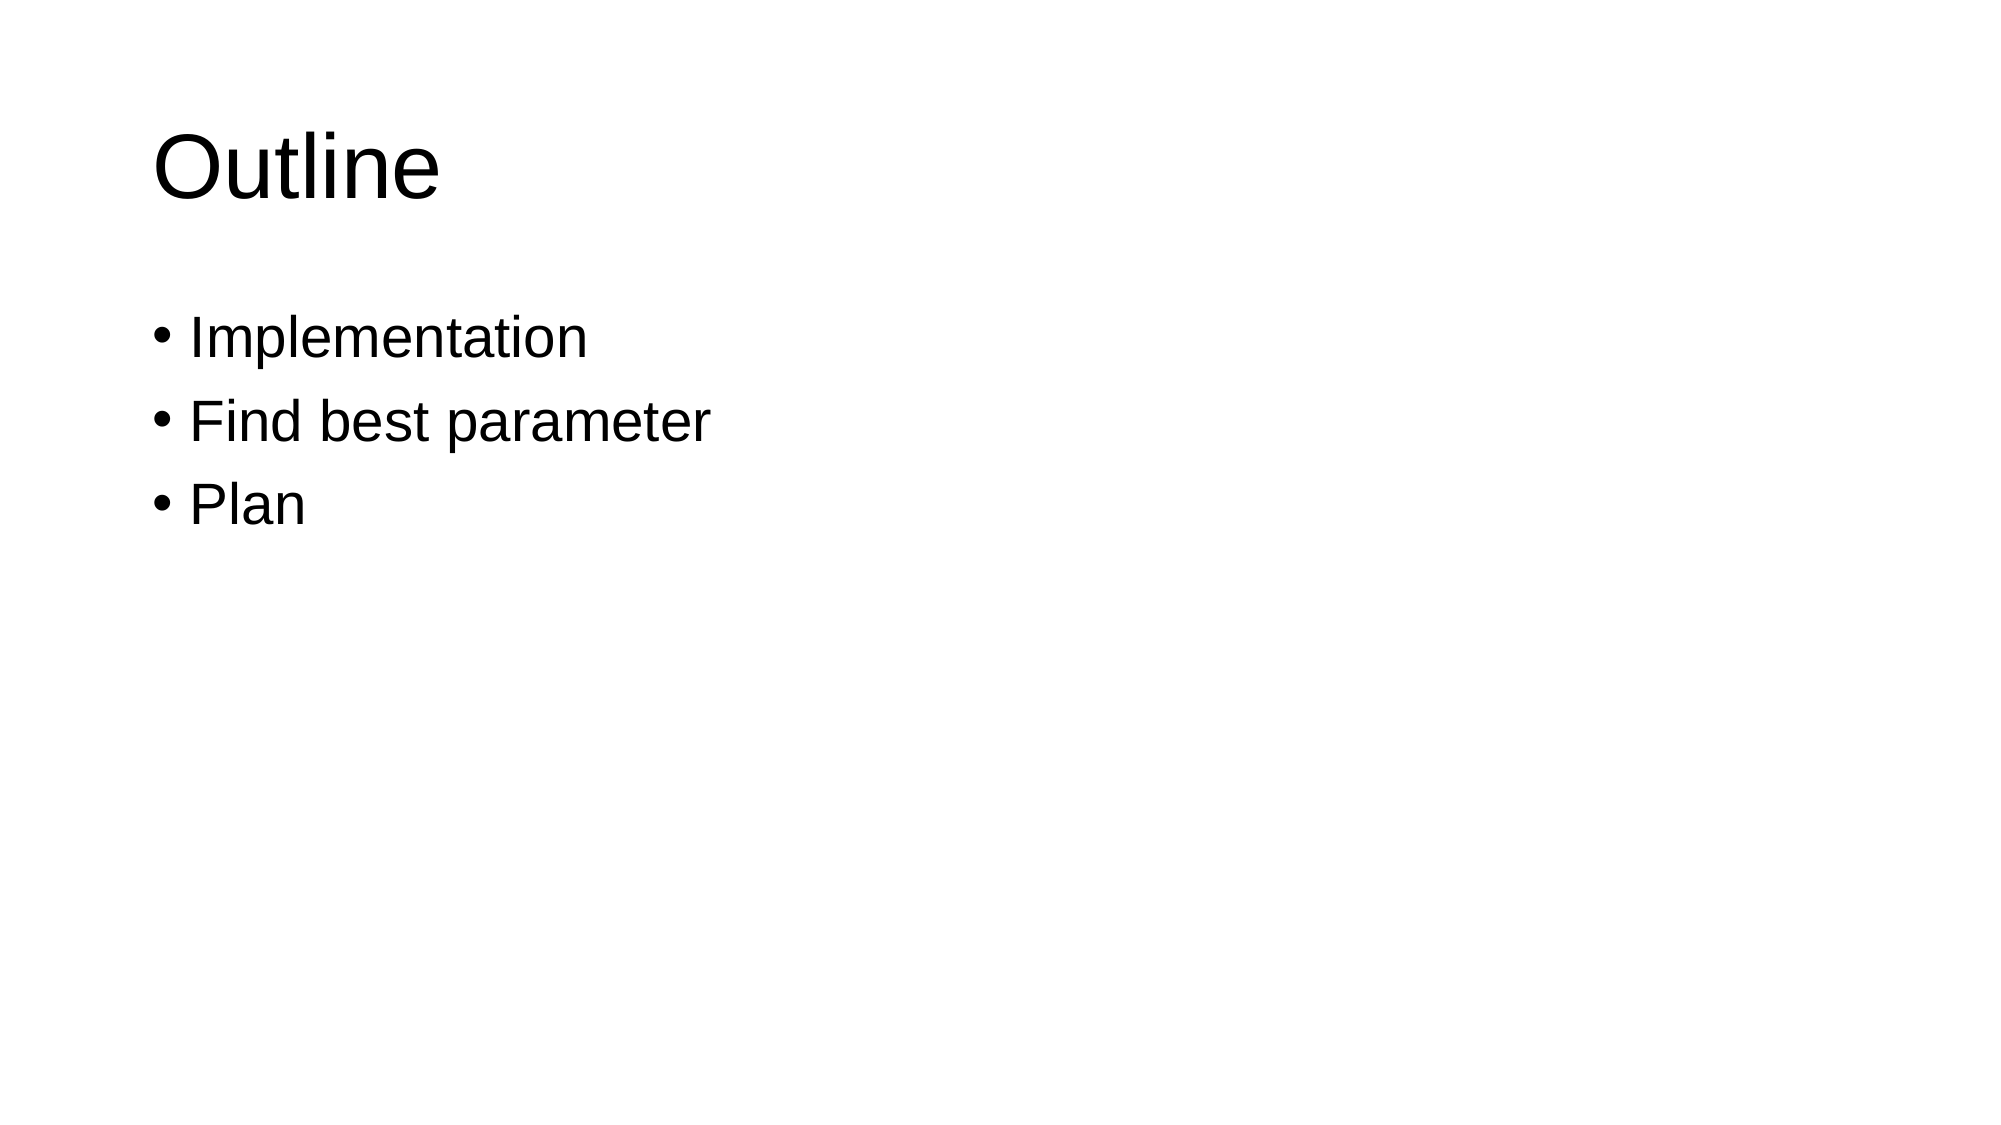

# Outline
Implementation
Find best parameter
Plan